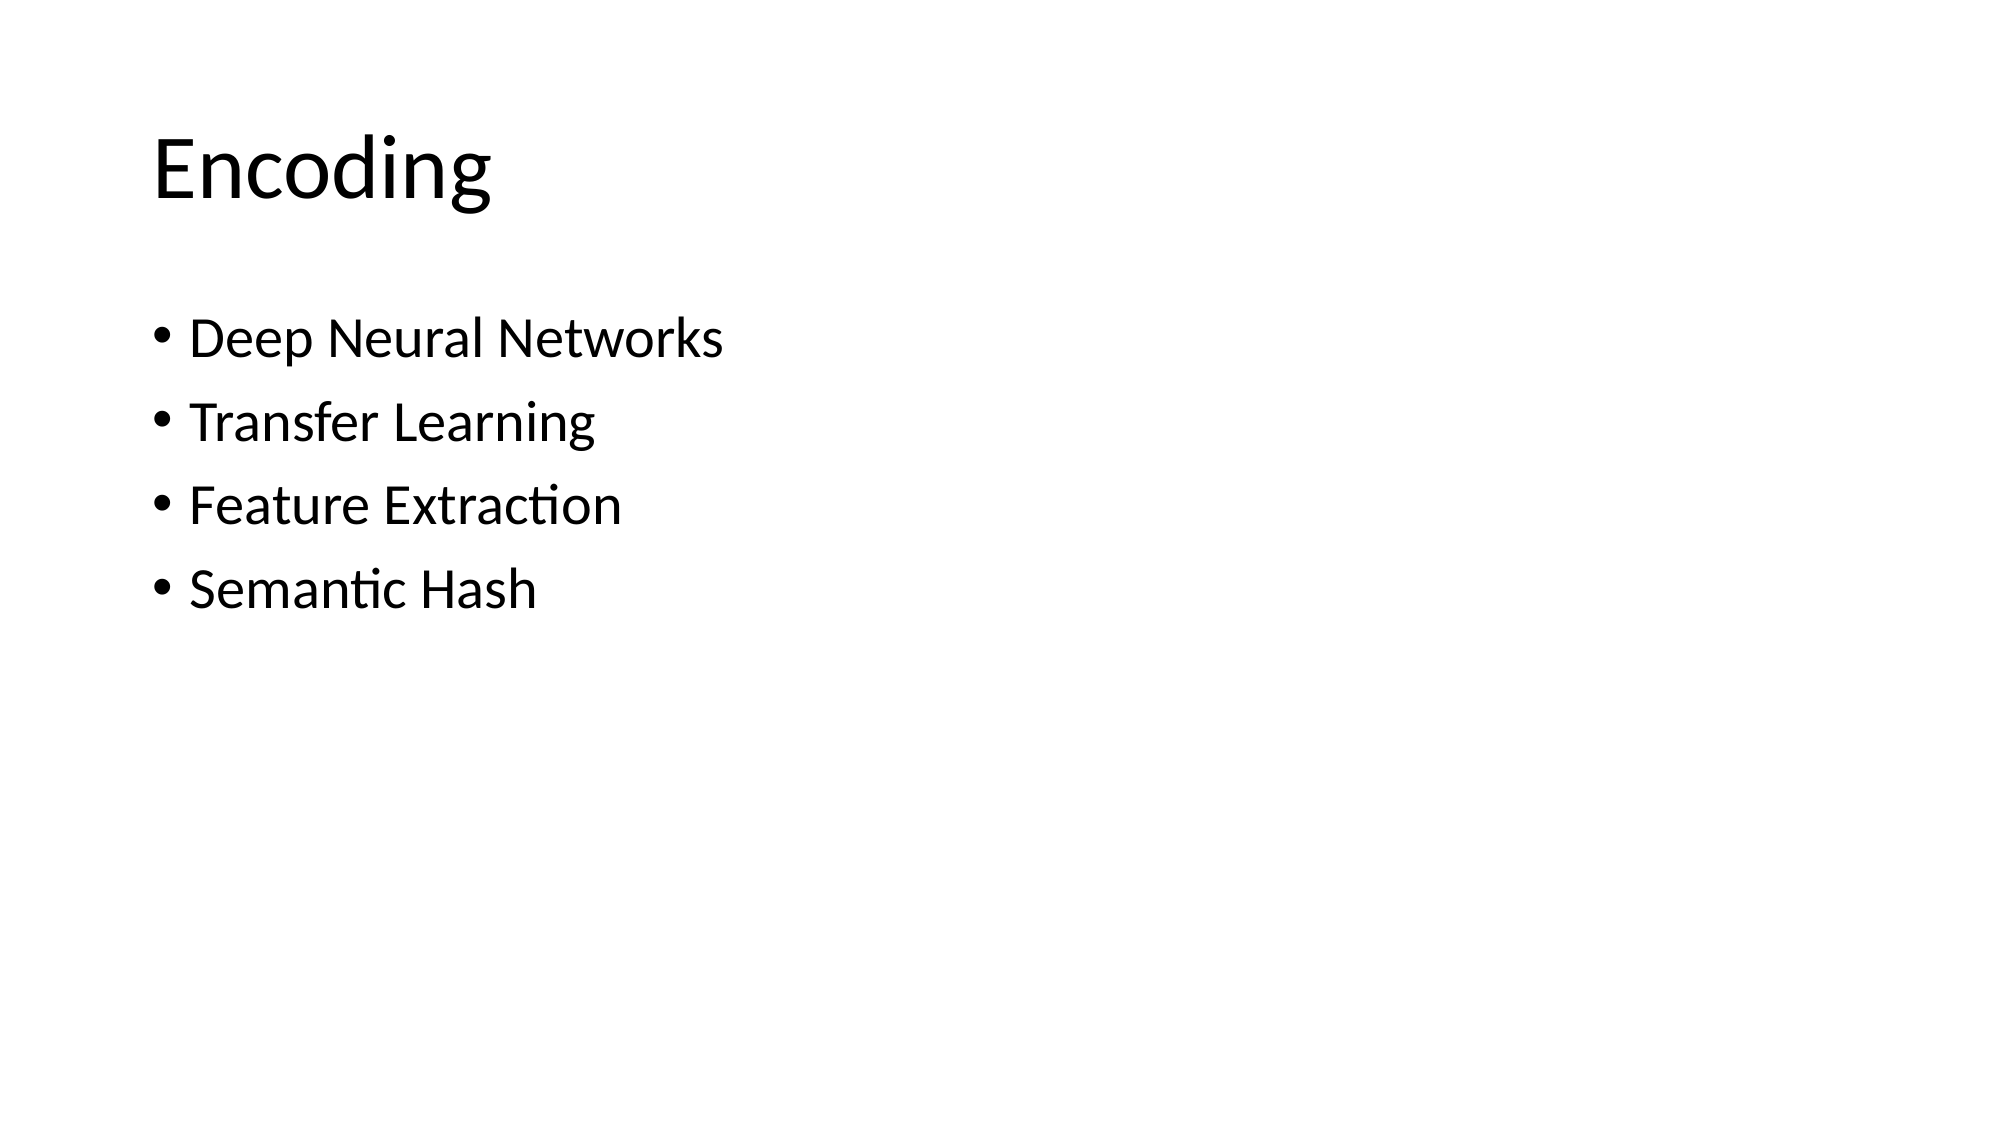

# Encoding
Deep Neural Networks
Transfer Learning
Feature Extraction
Semantic Hash